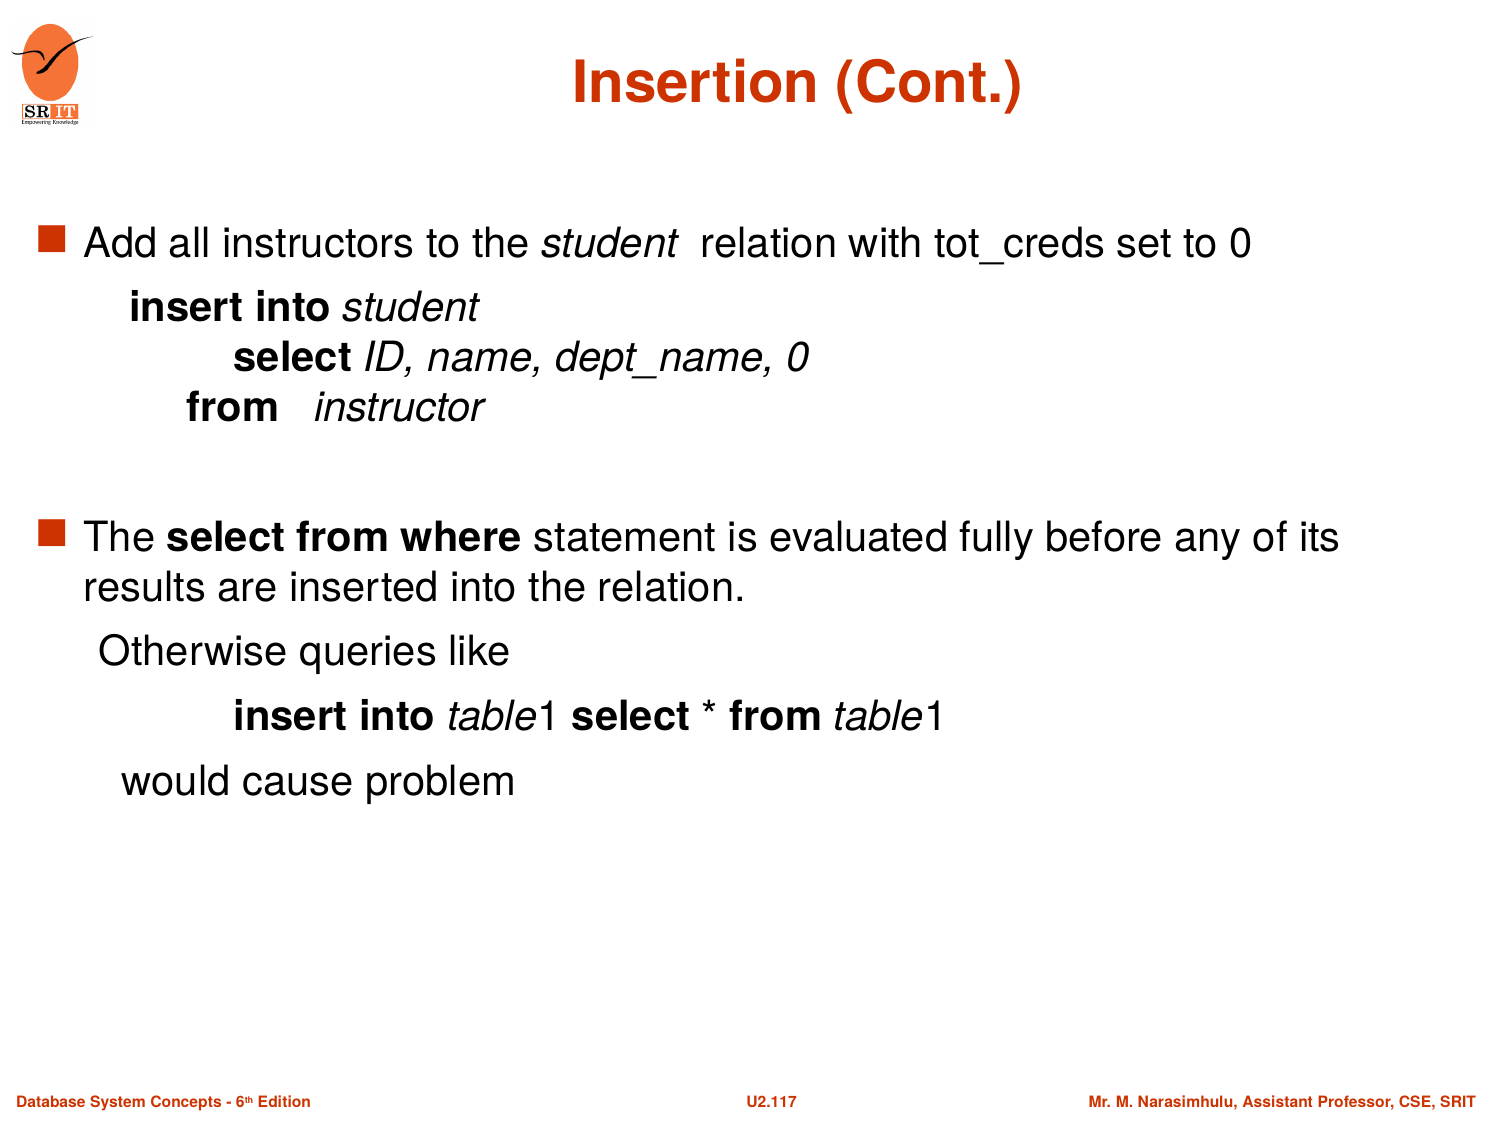

# Insertion (Cont.)
Add all instructors to the student  relation with tot_creds set to 0
	    insert into student
	select ID, name, dept_name, 0
         from   instructor

The select from where statement is evaluated fully before any of its results are inserted into the relation.
     Otherwise queries like
       	insert into table1 select * from table1
       would cause problem